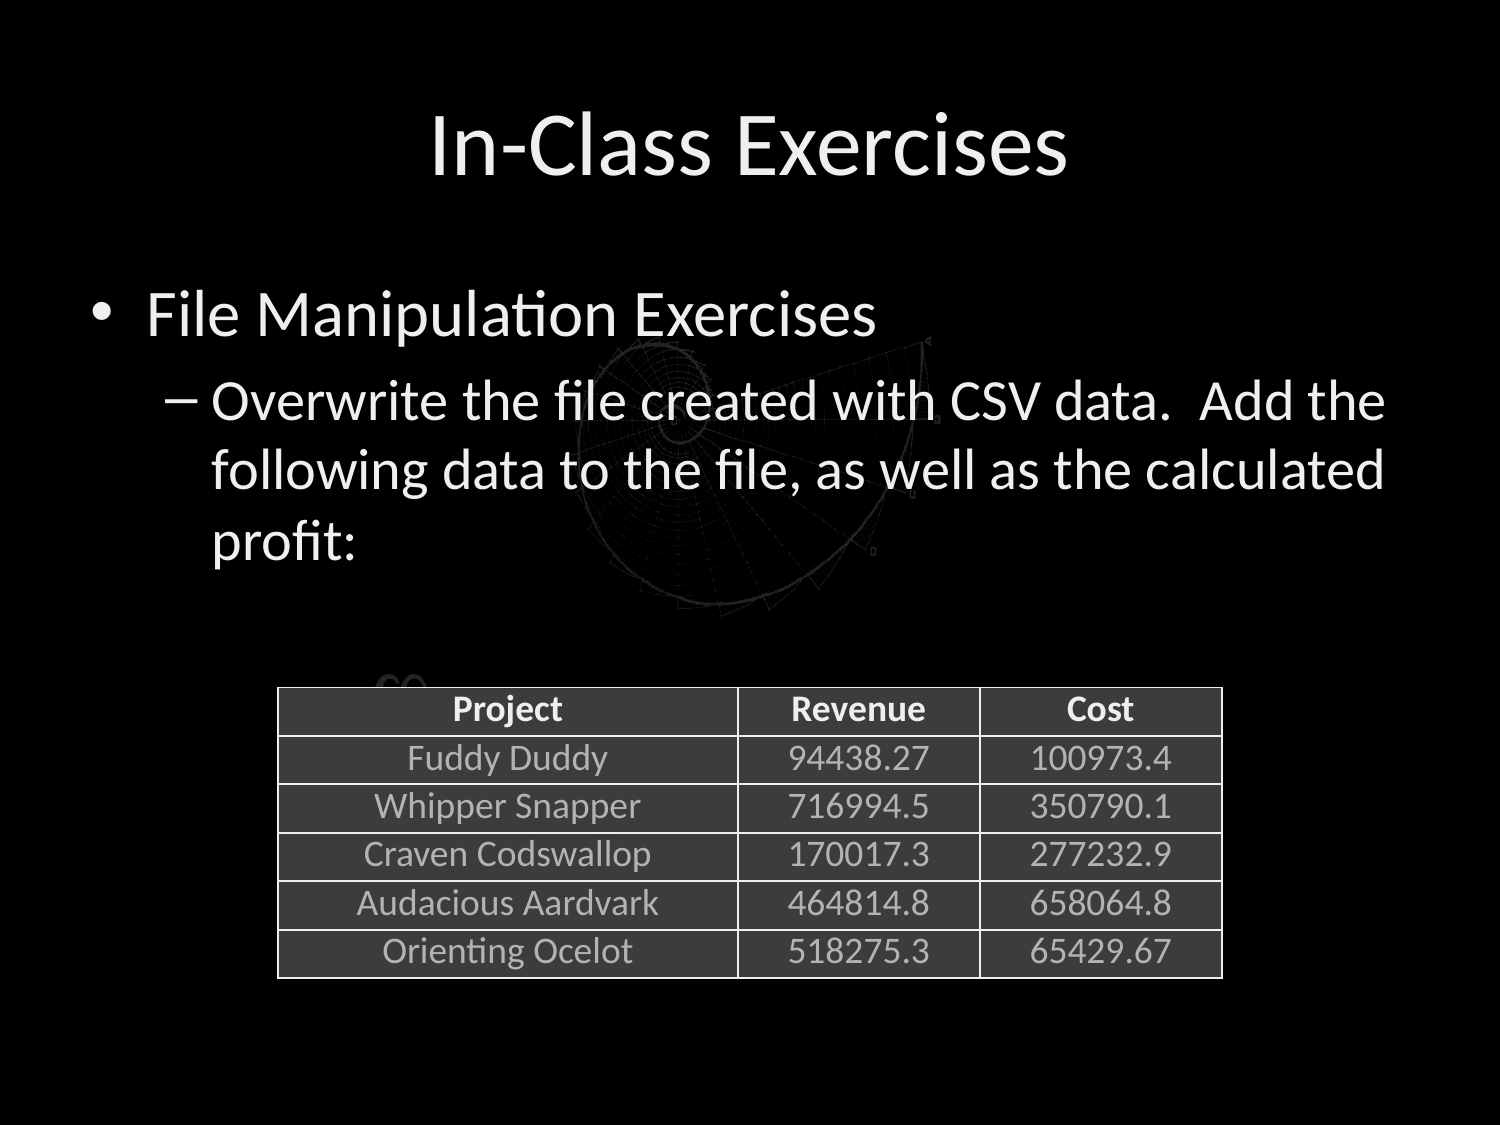

# In-Class Exercises
File Manipulation Exercises
Overwrite the file created with CSV data.  Add the following data to the file, as well as the calculated profit:
| Project | Revenue | Cost |
| --- | --- | --- |
| Fuddy Duddy | 94438.27 | 100973.4 |
| Whipper Snapper | 716994.5 | 350790.1 |
| Craven Codswallop | 170017.3 | 277232.9 |
| Audacious Aardvark | 464814.8 | 658064.8 |
| Orienting Ocelot | 518275.3 | 65429.67 |